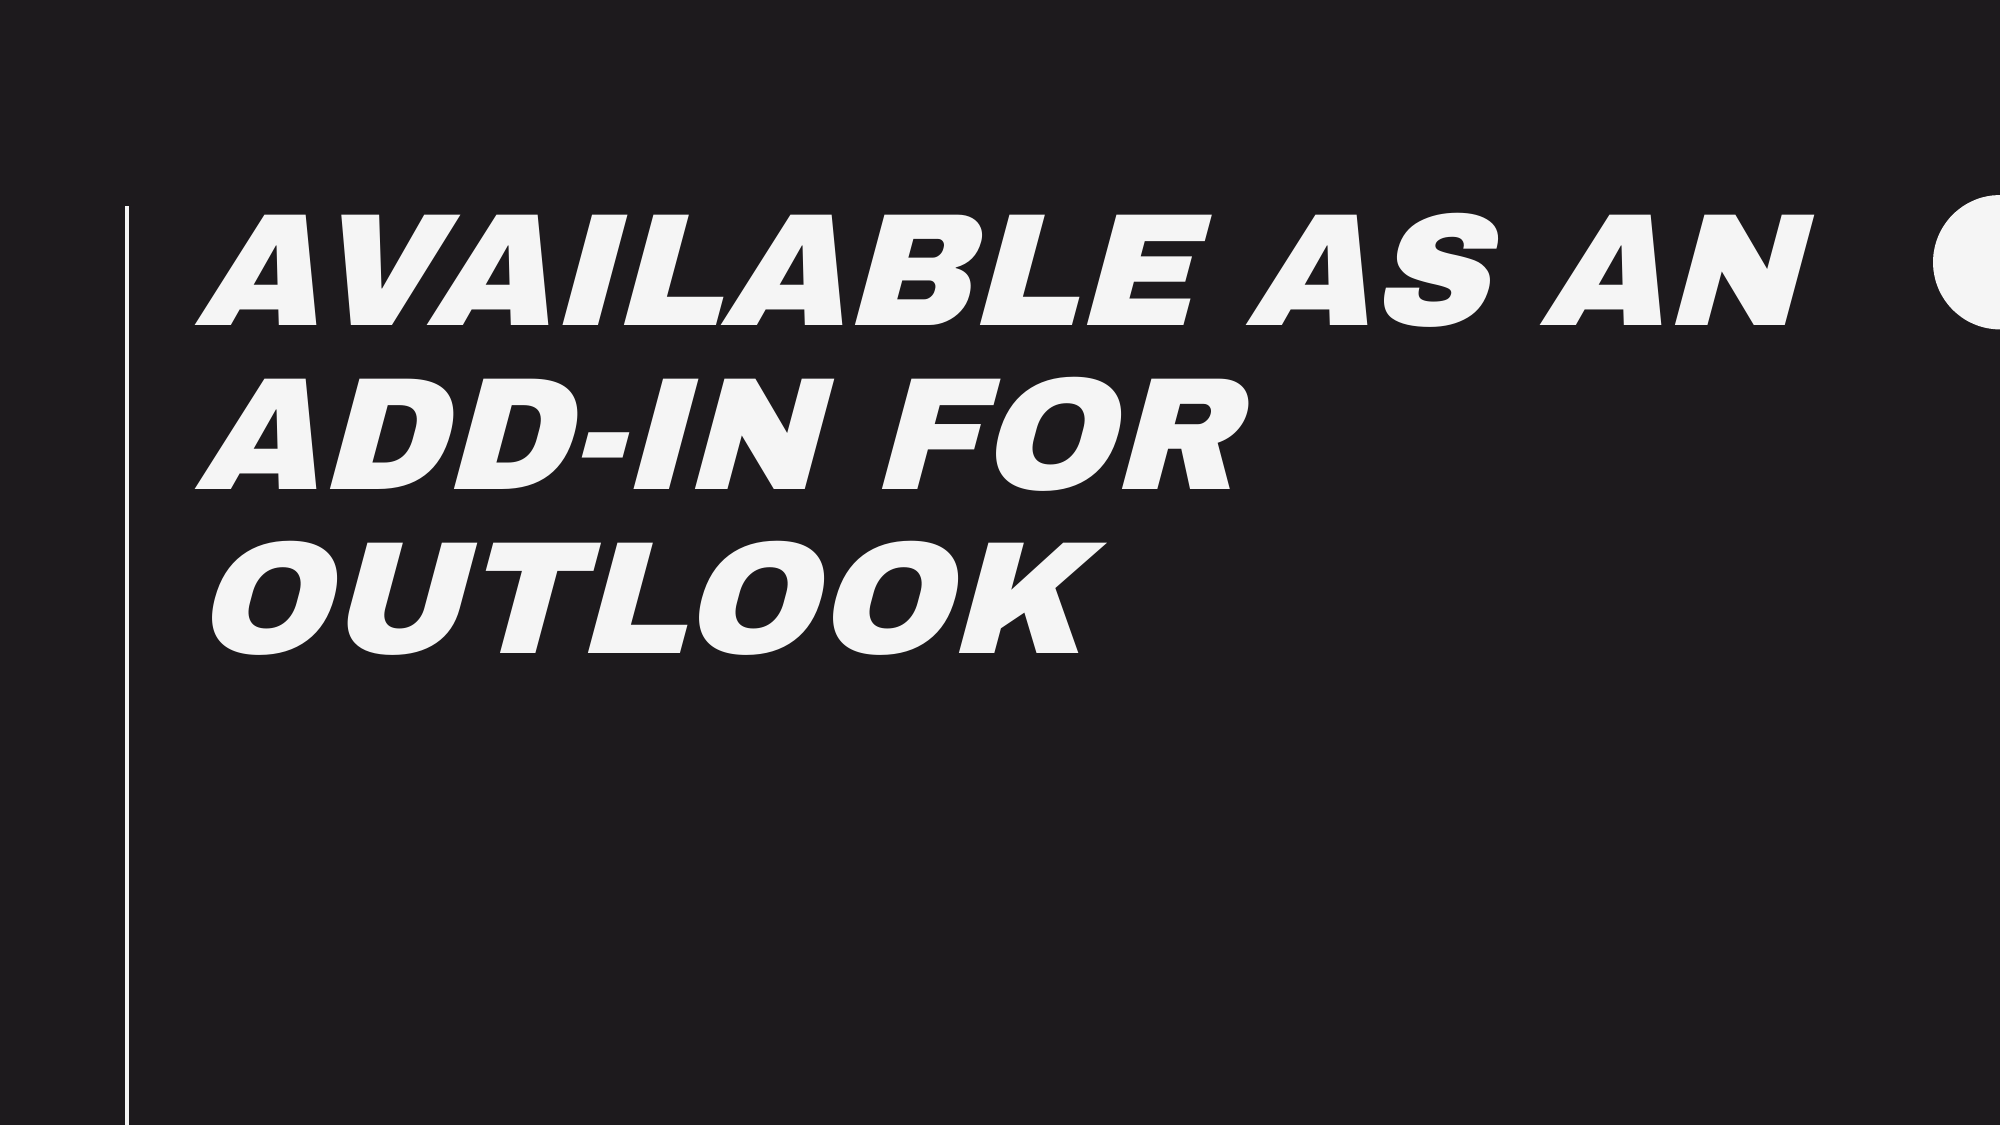

# Available as an add-in for outlook